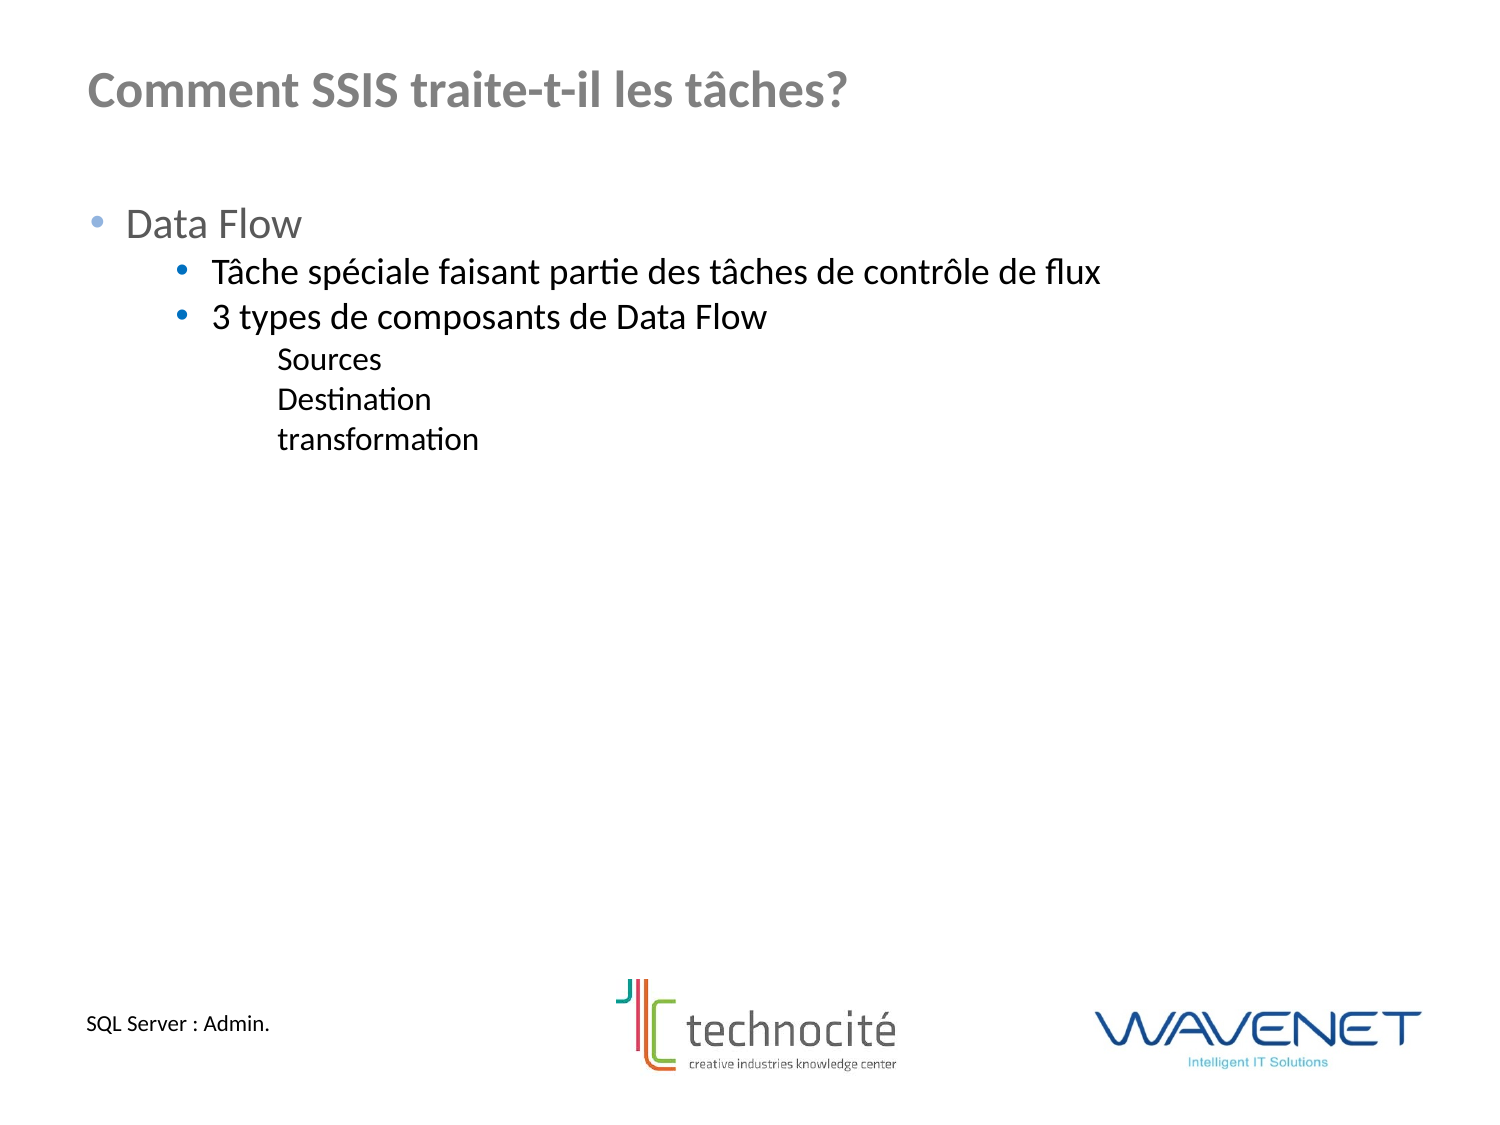

Comment SSIS traite-t-il les tâches?
Data Flow
Tâche spéciale faisant partie des tâches de contrôle de flux
3 types de composants de Data Flow
Sources
Destination
transformation

SQL Server : Admin.